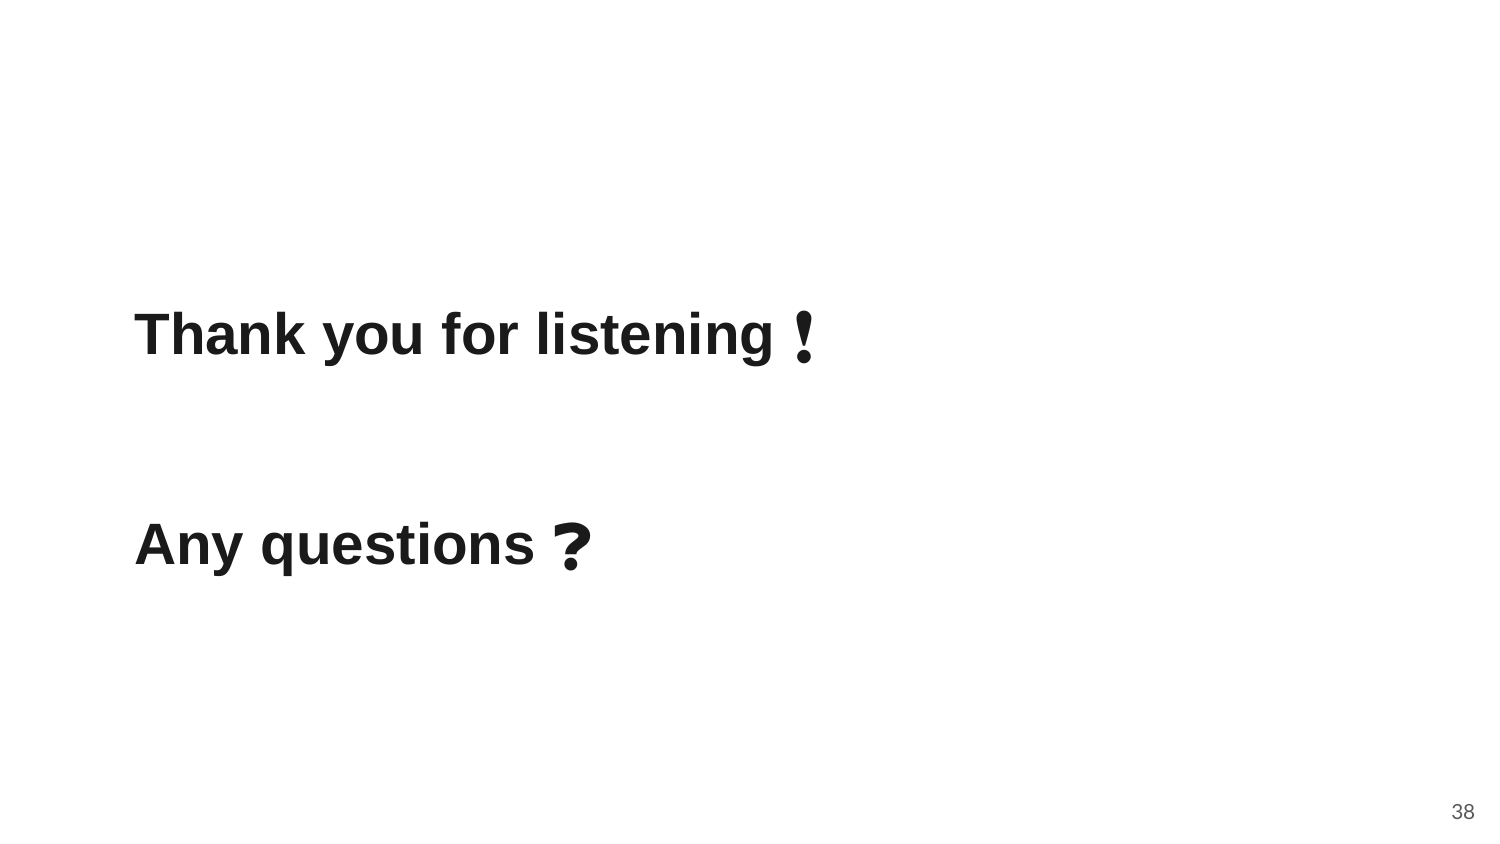

Thank you for listening ❗️

Any questions ❓
38